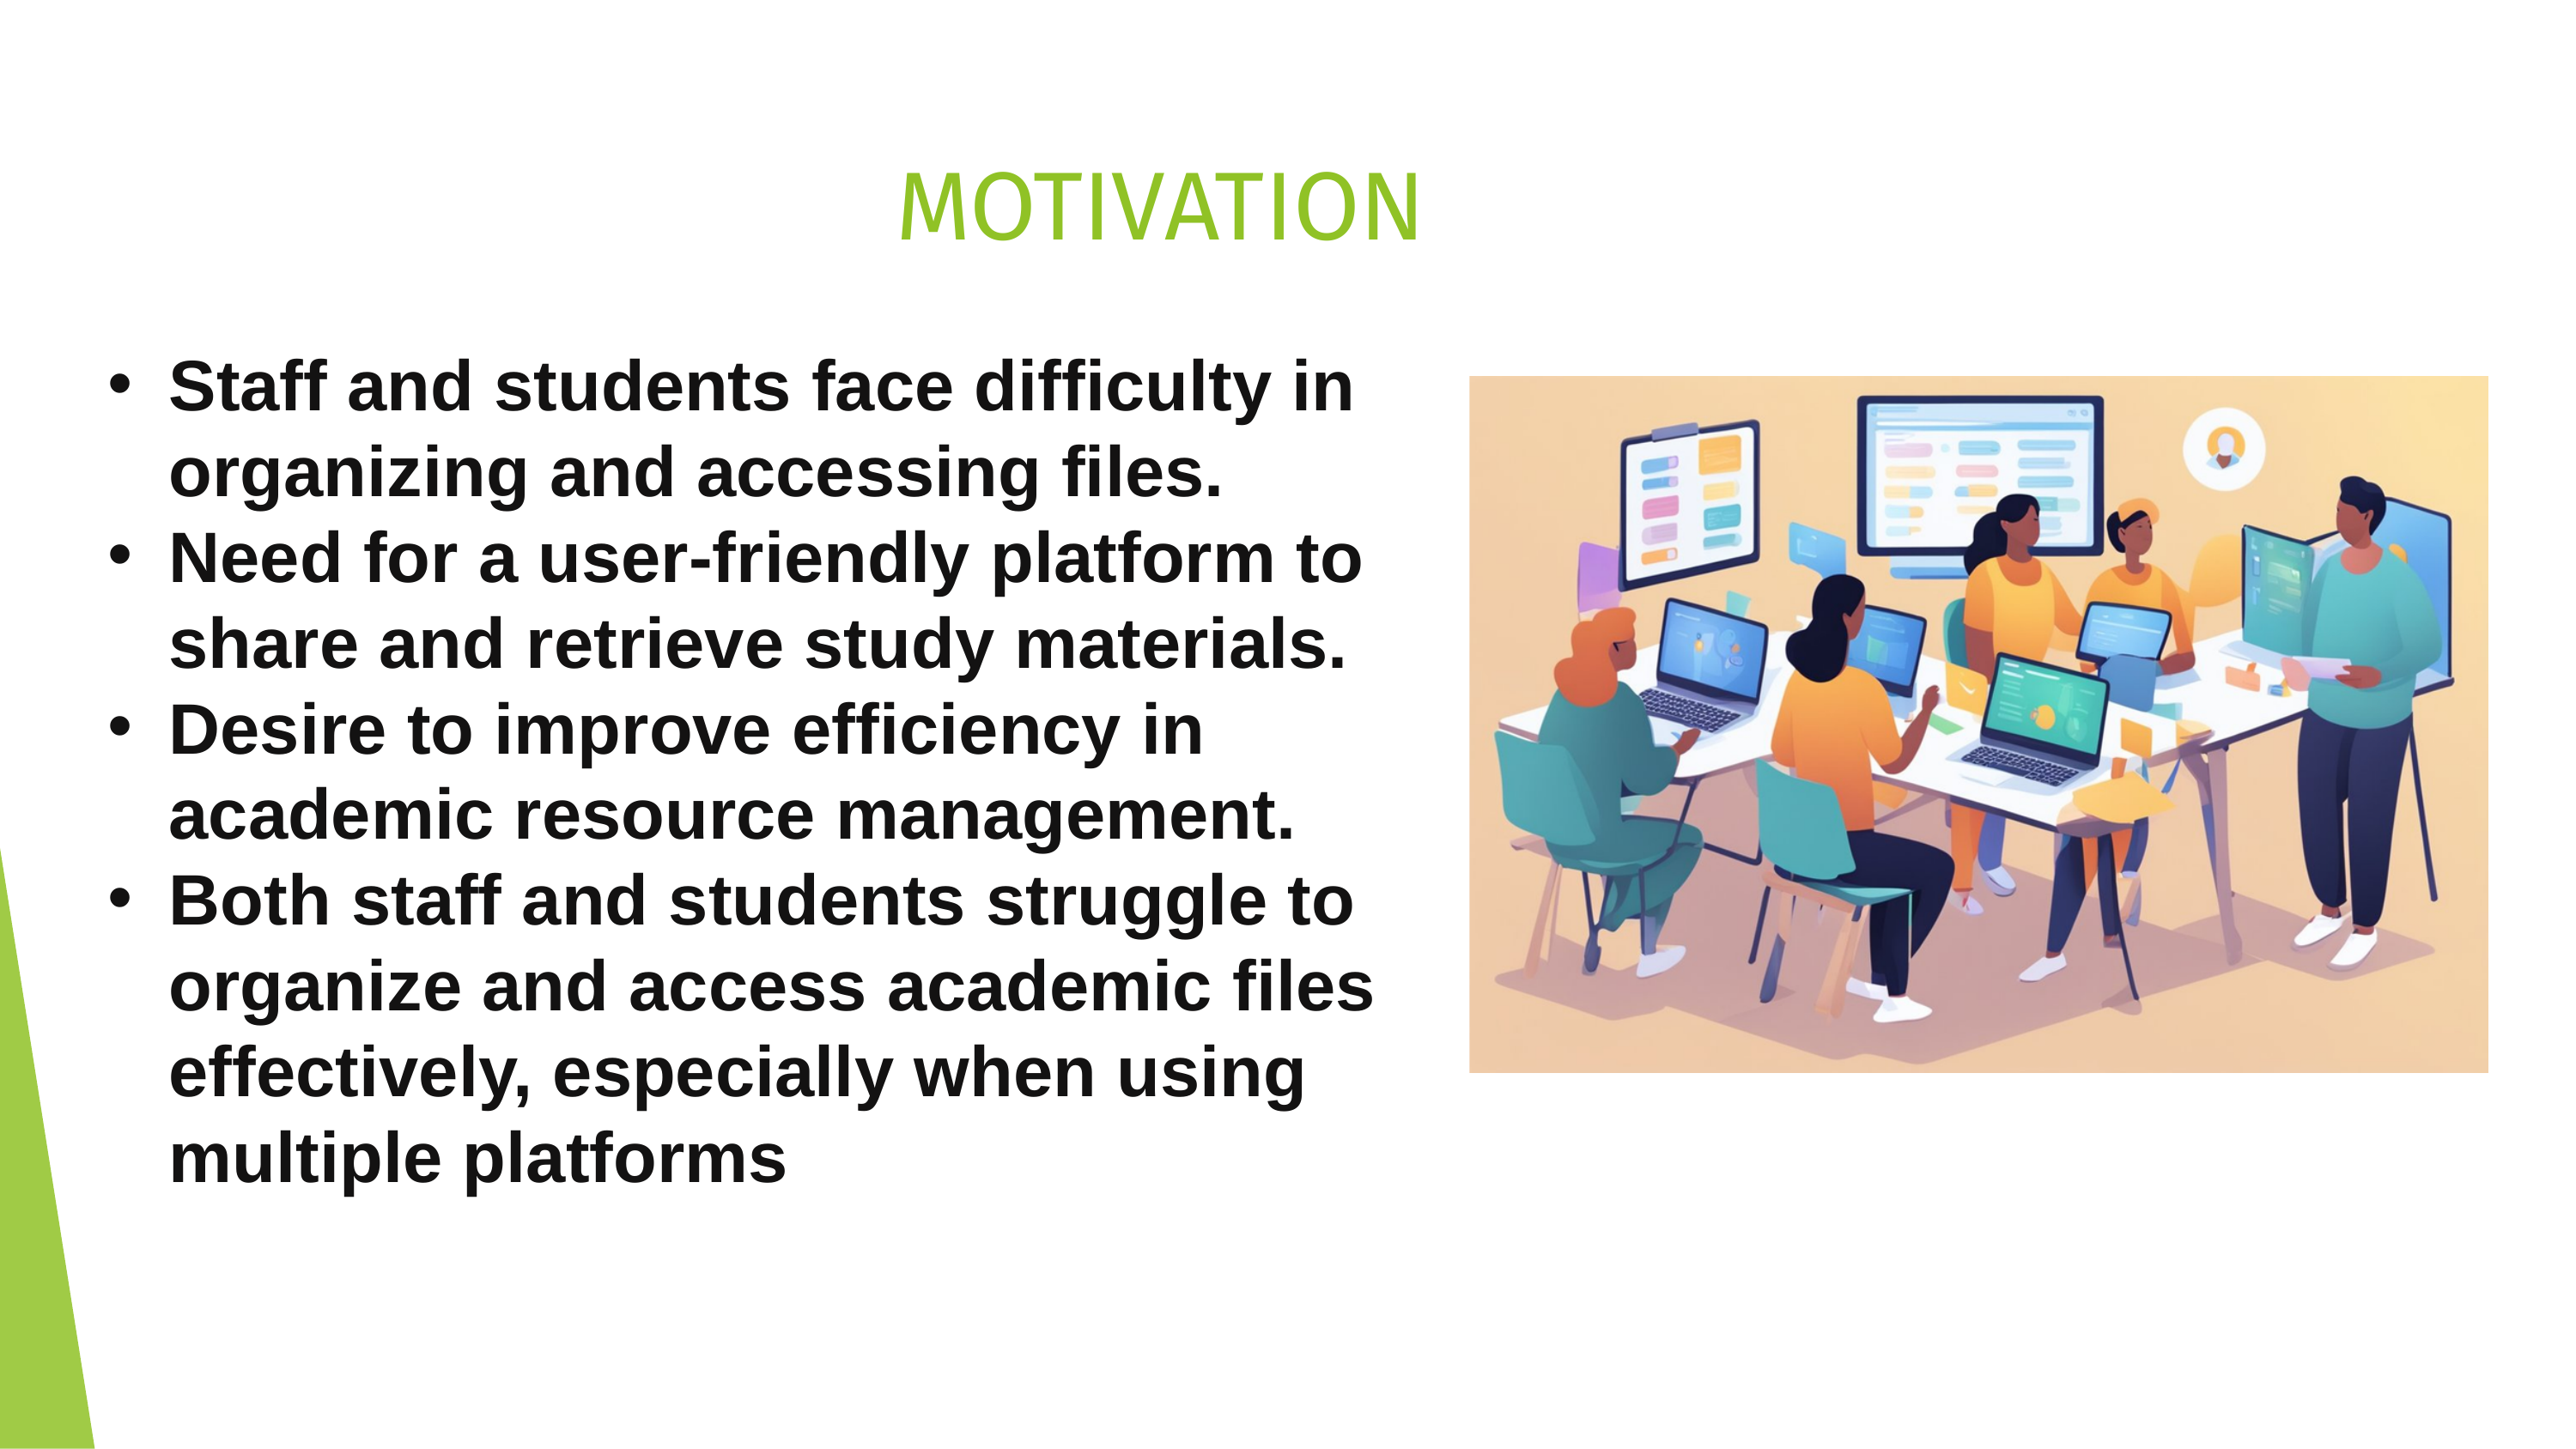

MOTIVATION
Staff and students face difficulty in organizing and accessing files.
Need for a user-friendly platform to share and retrieve study materials.
Desire to improve efficiency in academic resource management.
Both staff and students struggle to organize and access academic files effectively, especially when using multiple platforms